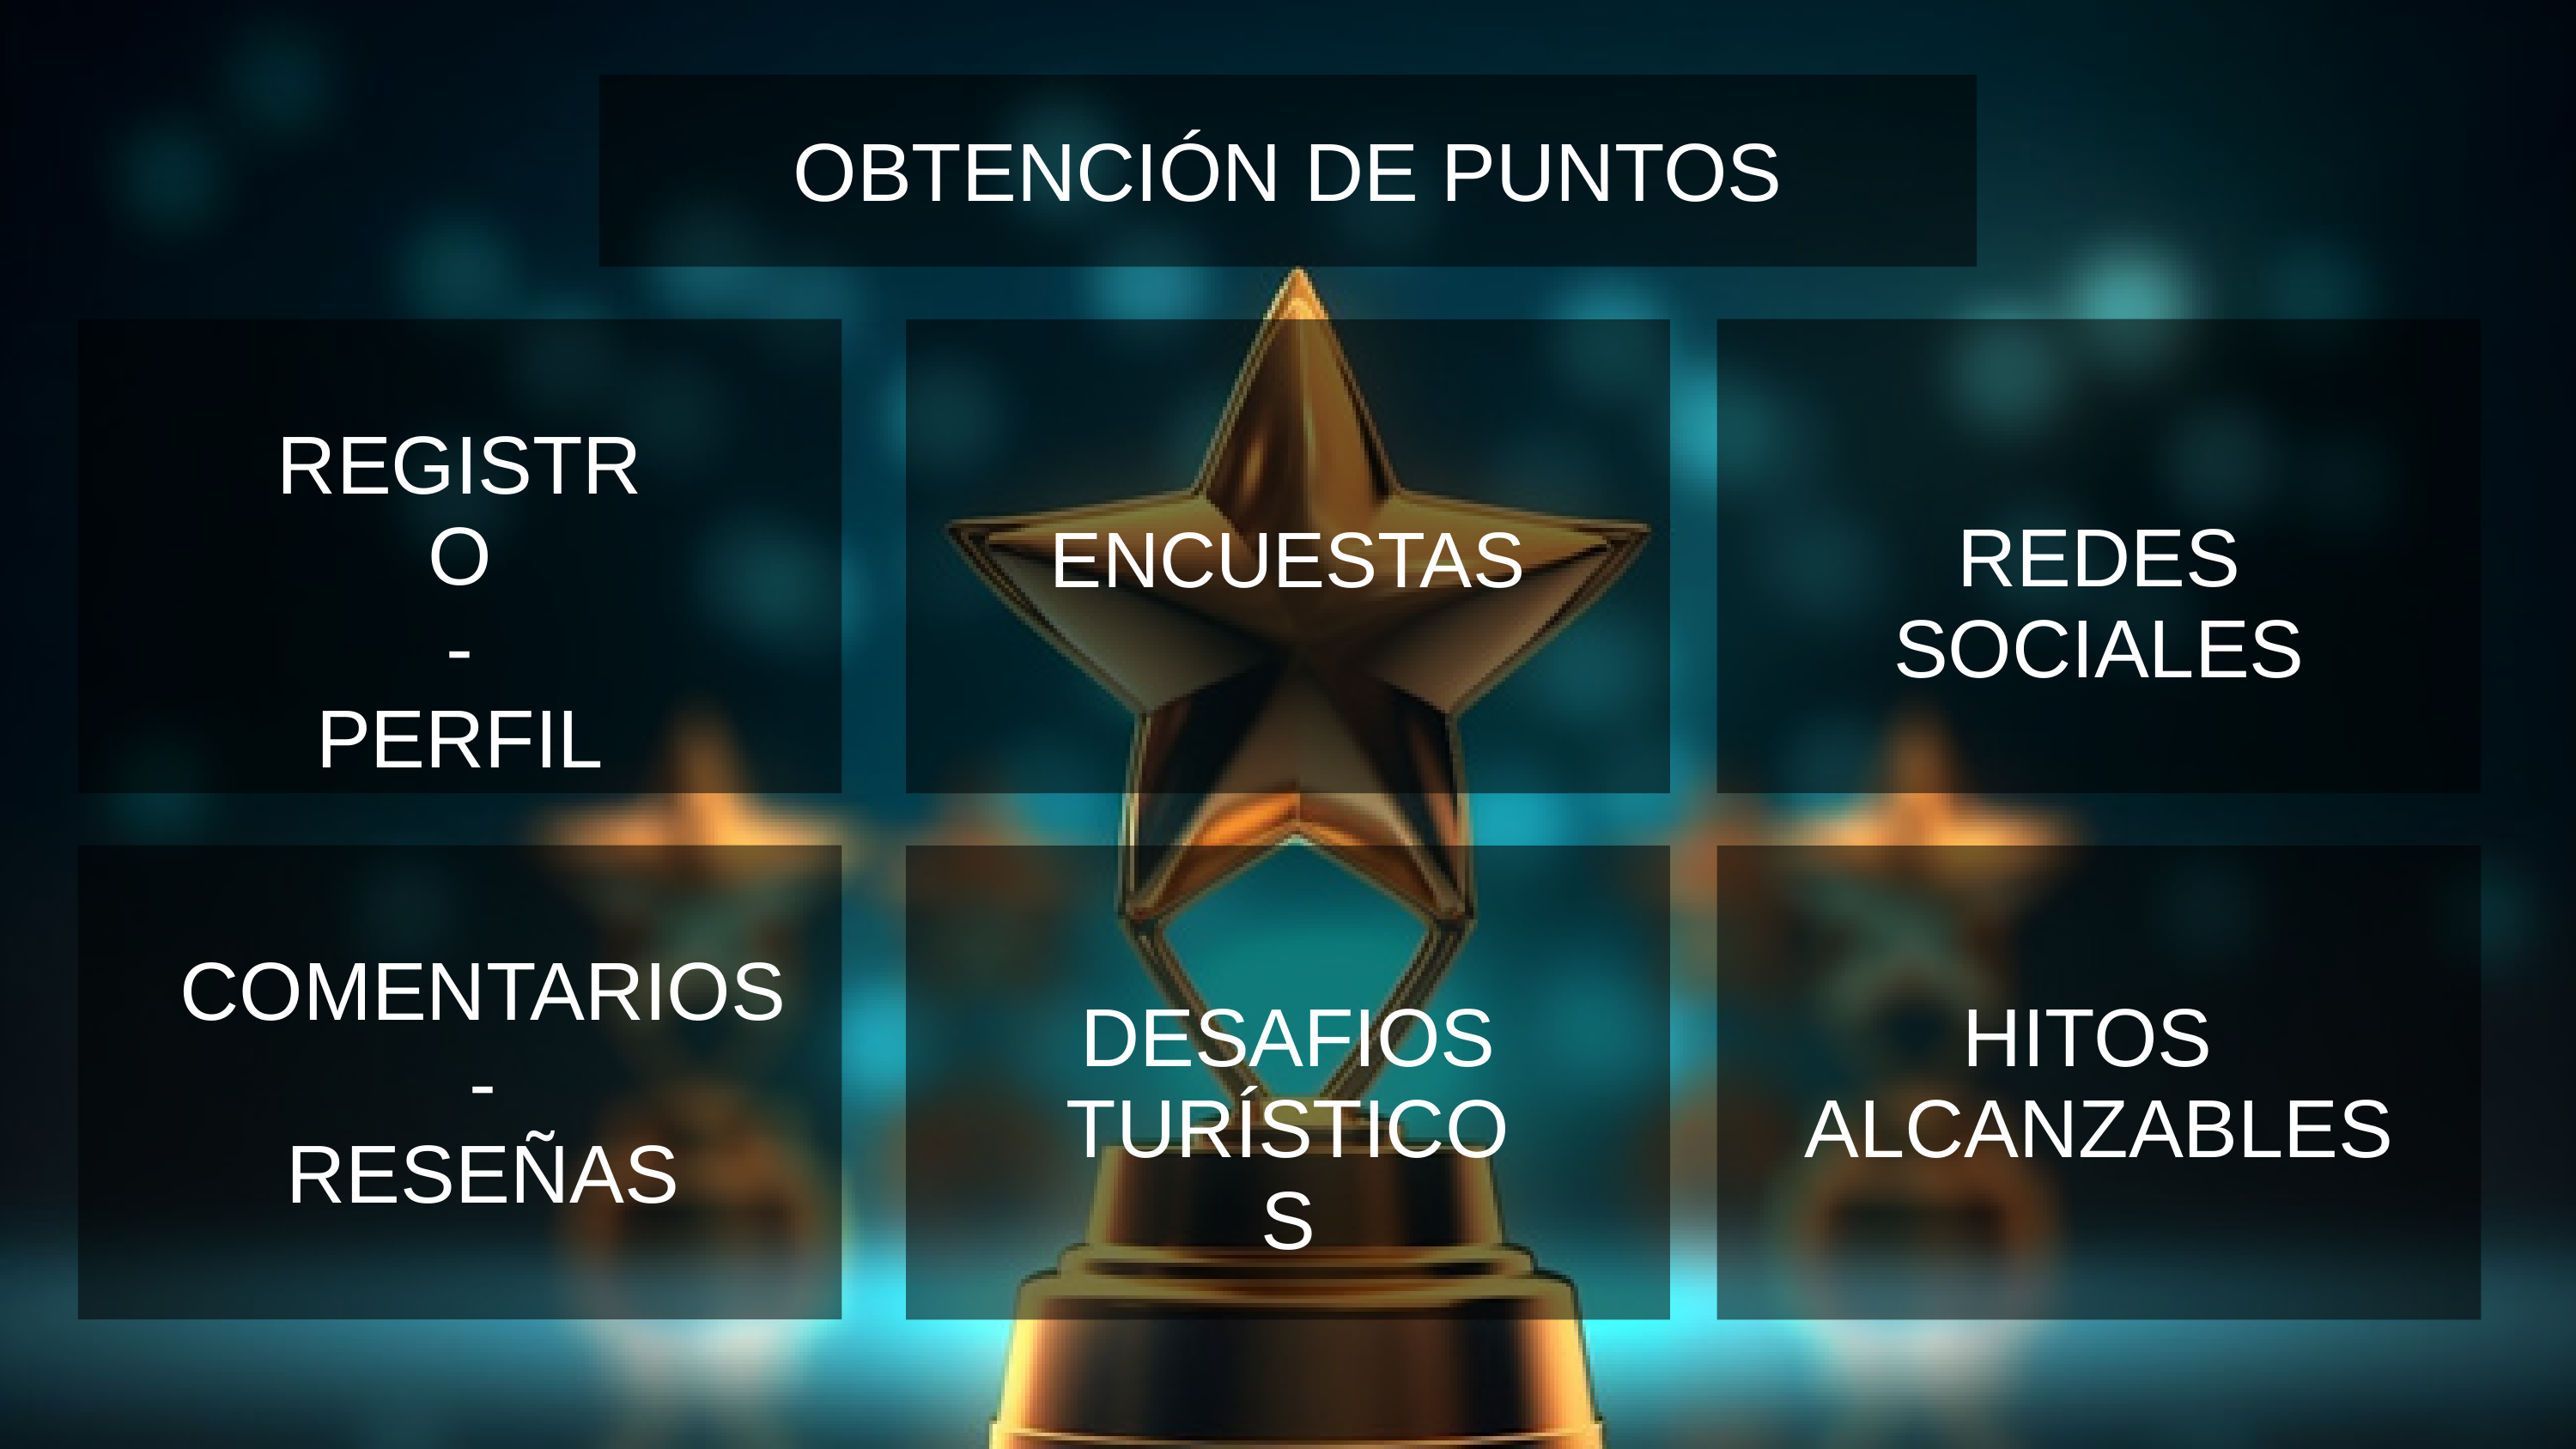

OBTENCIÓN DE PUNTOS

REGISTRO
-
PERFIL
ENCUESTAS
REDES SOCIALES

COMENTARIOS
-
RESEÑAS
DESAFIOS
TURÍSTICOS
HITOS
ALCANZABLES